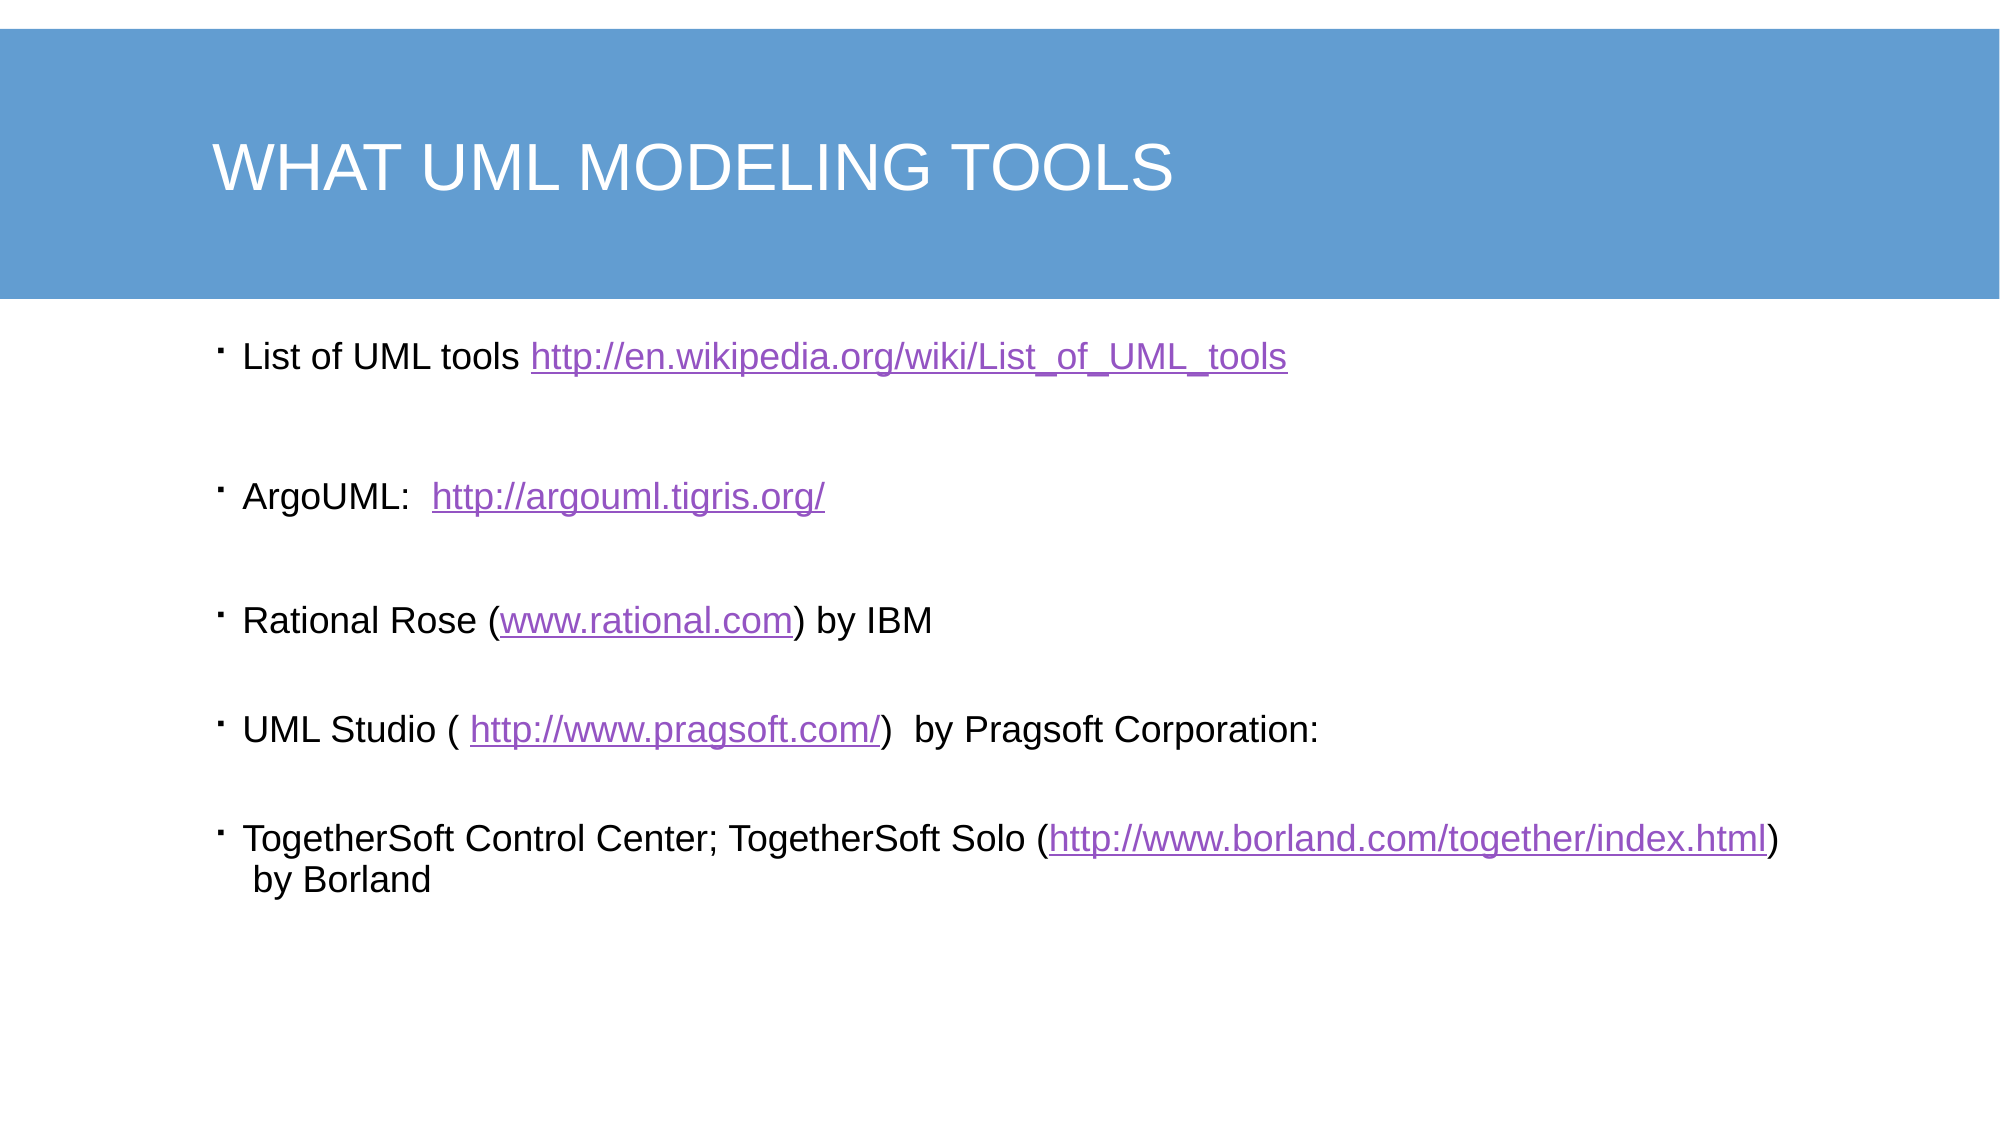

# What UML Modeling tools
List of UML tools http://en.wikipedia.org/wiki/List_of_UML_tools

ArgoUML:  http://argouml.tigris.org/

Rational Rose (www.rational.com) by IBM

UML Studio ( http://www.pragsoft.com/)  by Pragsoft Corporation:

TogetherSoft Control Center; TogetherSoft Solo (http://www.borland.com/together/index.html)  by Borland